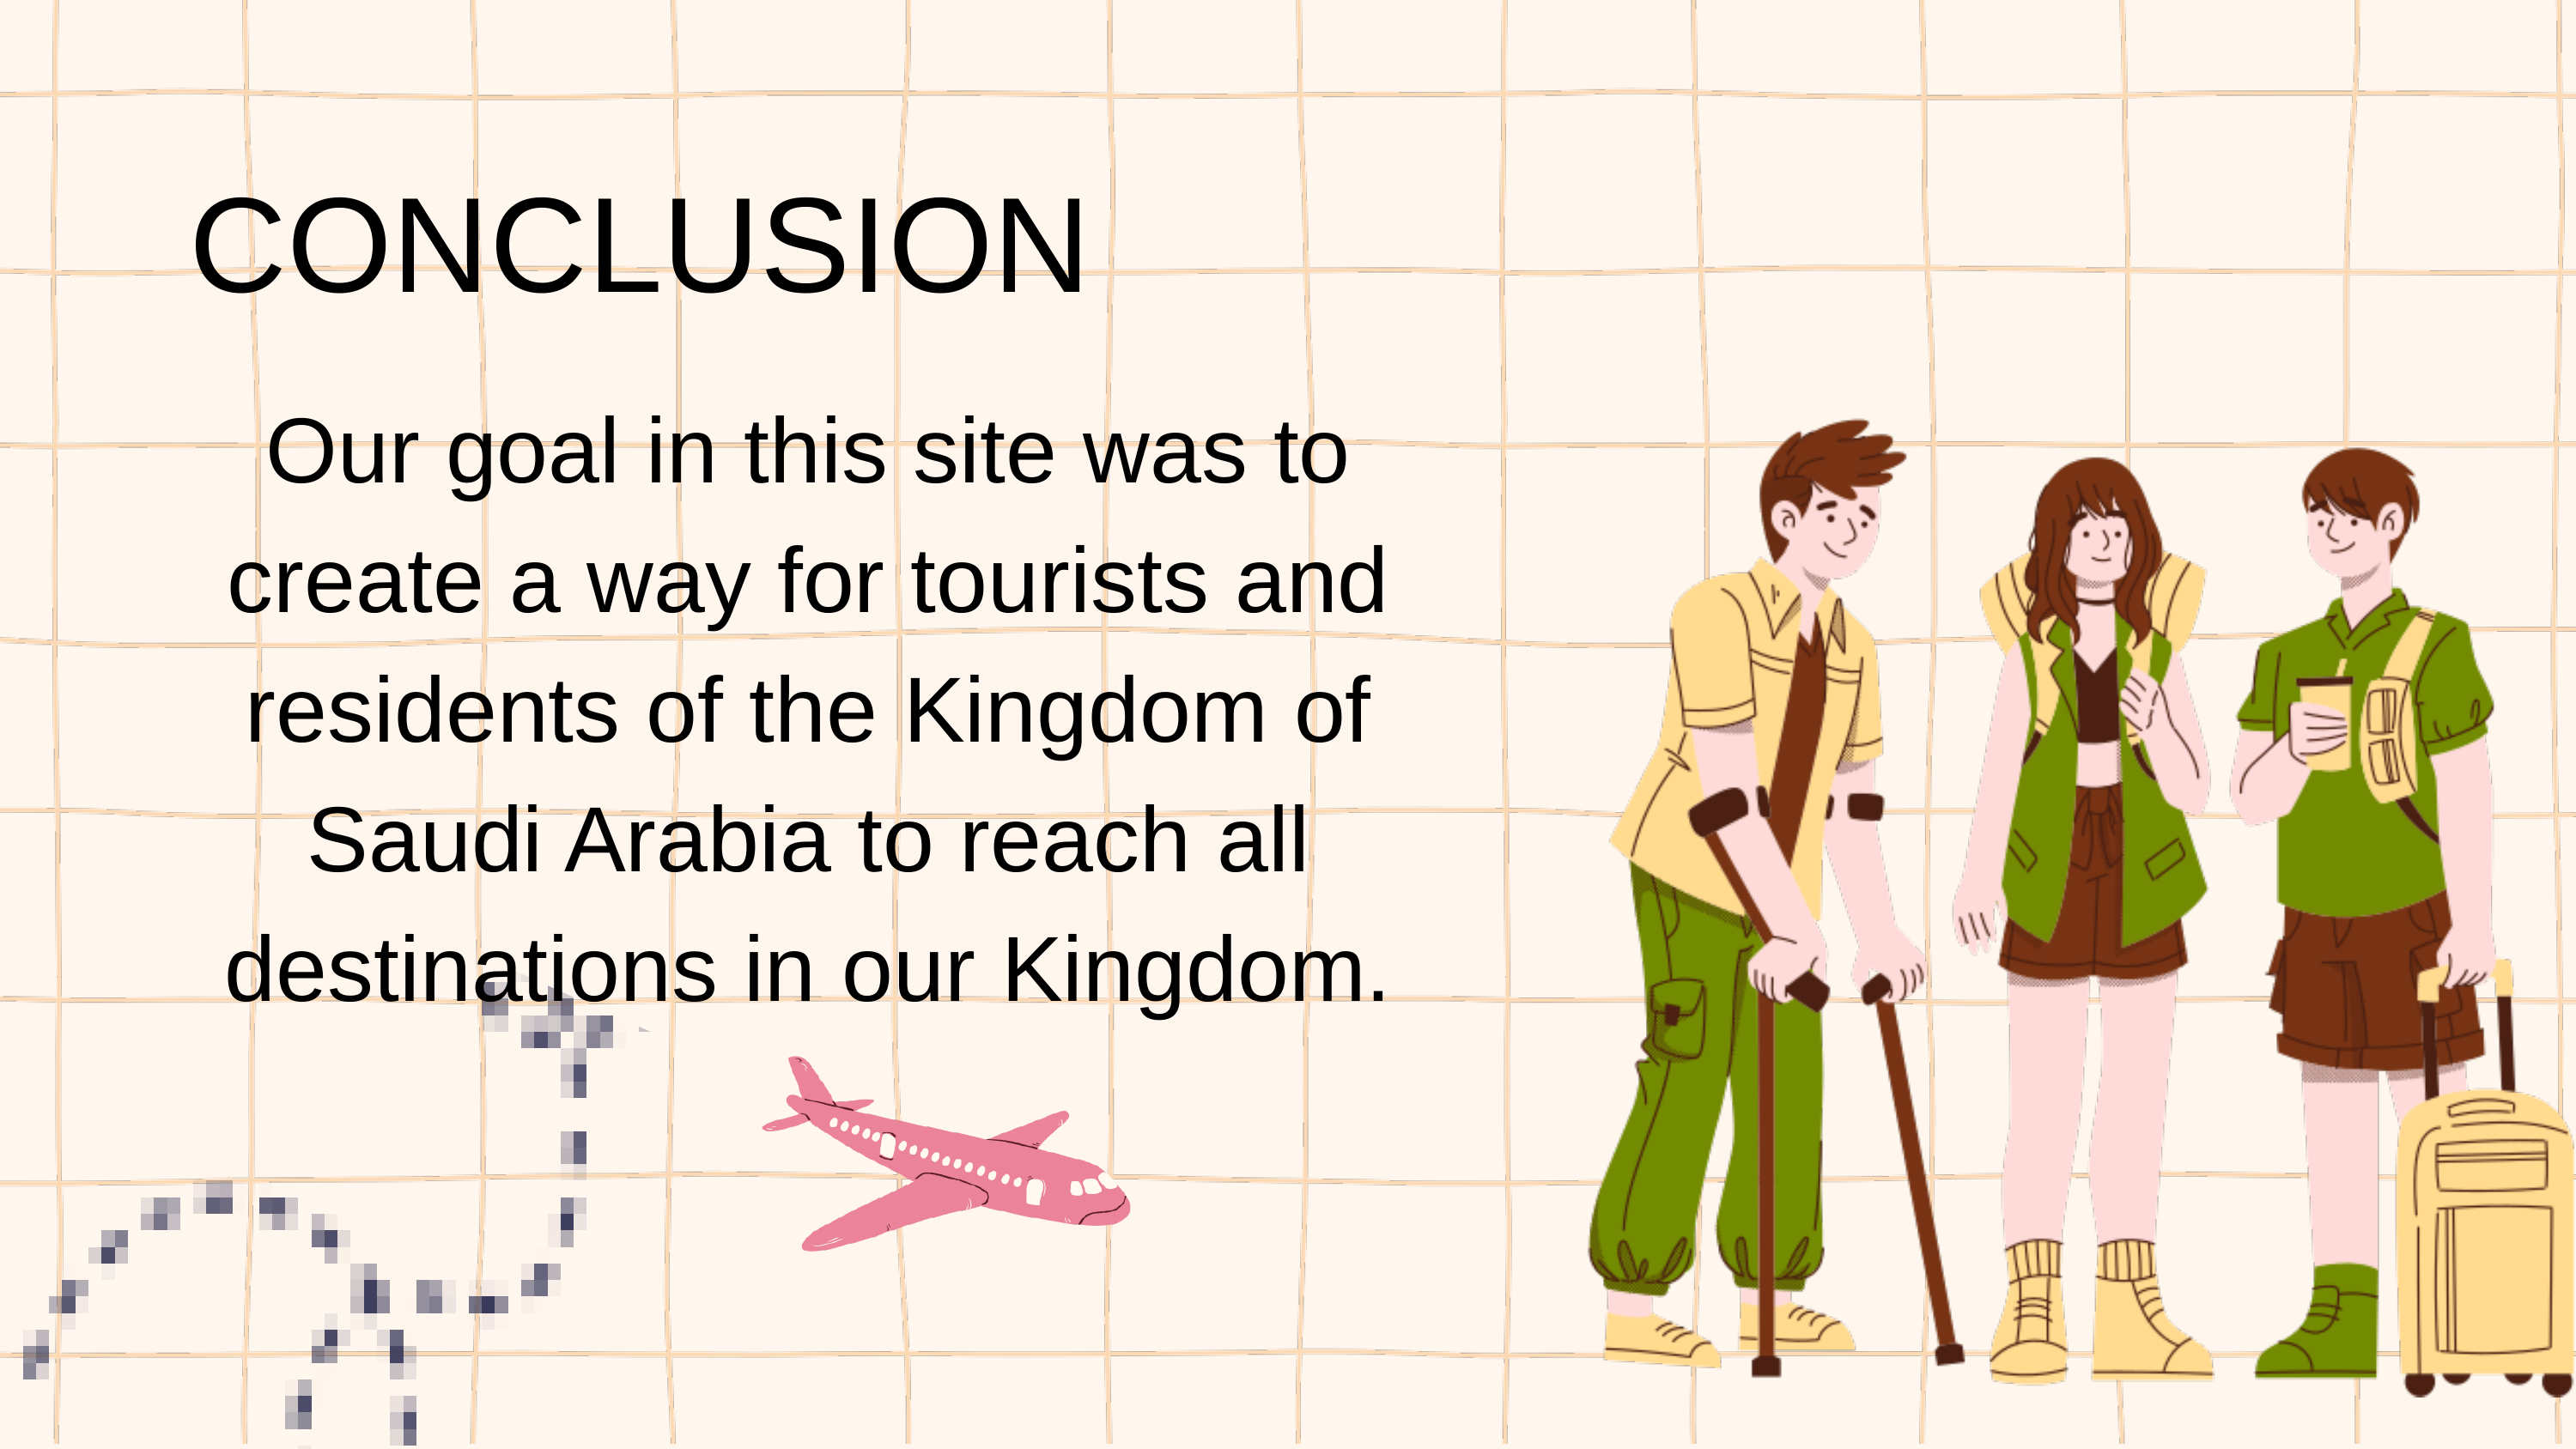

CONCLUSION
Our goal in this site was to create a way for tourists and residents of the Kingdom of Saudi Arabia to reach all destinations in our Kingdom.